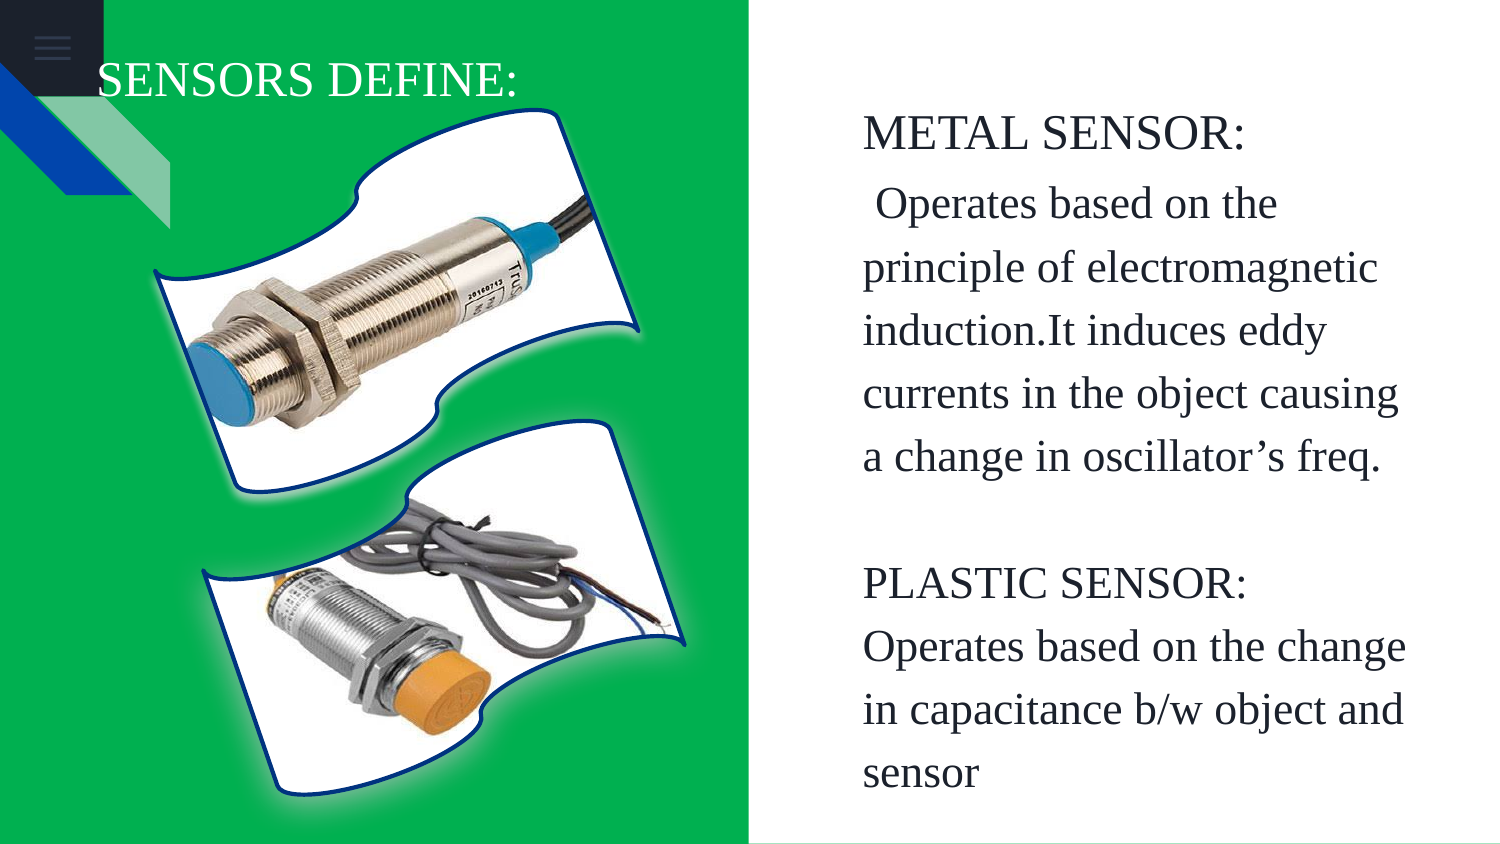

# SENSORS DEFINE:
METAL SENSOR:
 Operates based on the principle of electromagnetic induction.It induces eddy currents in the object causing a change in oscillator’s freq.

PLASTIC SENSOR:
Operates based on the change in capacitance b/w object and sensor

  9